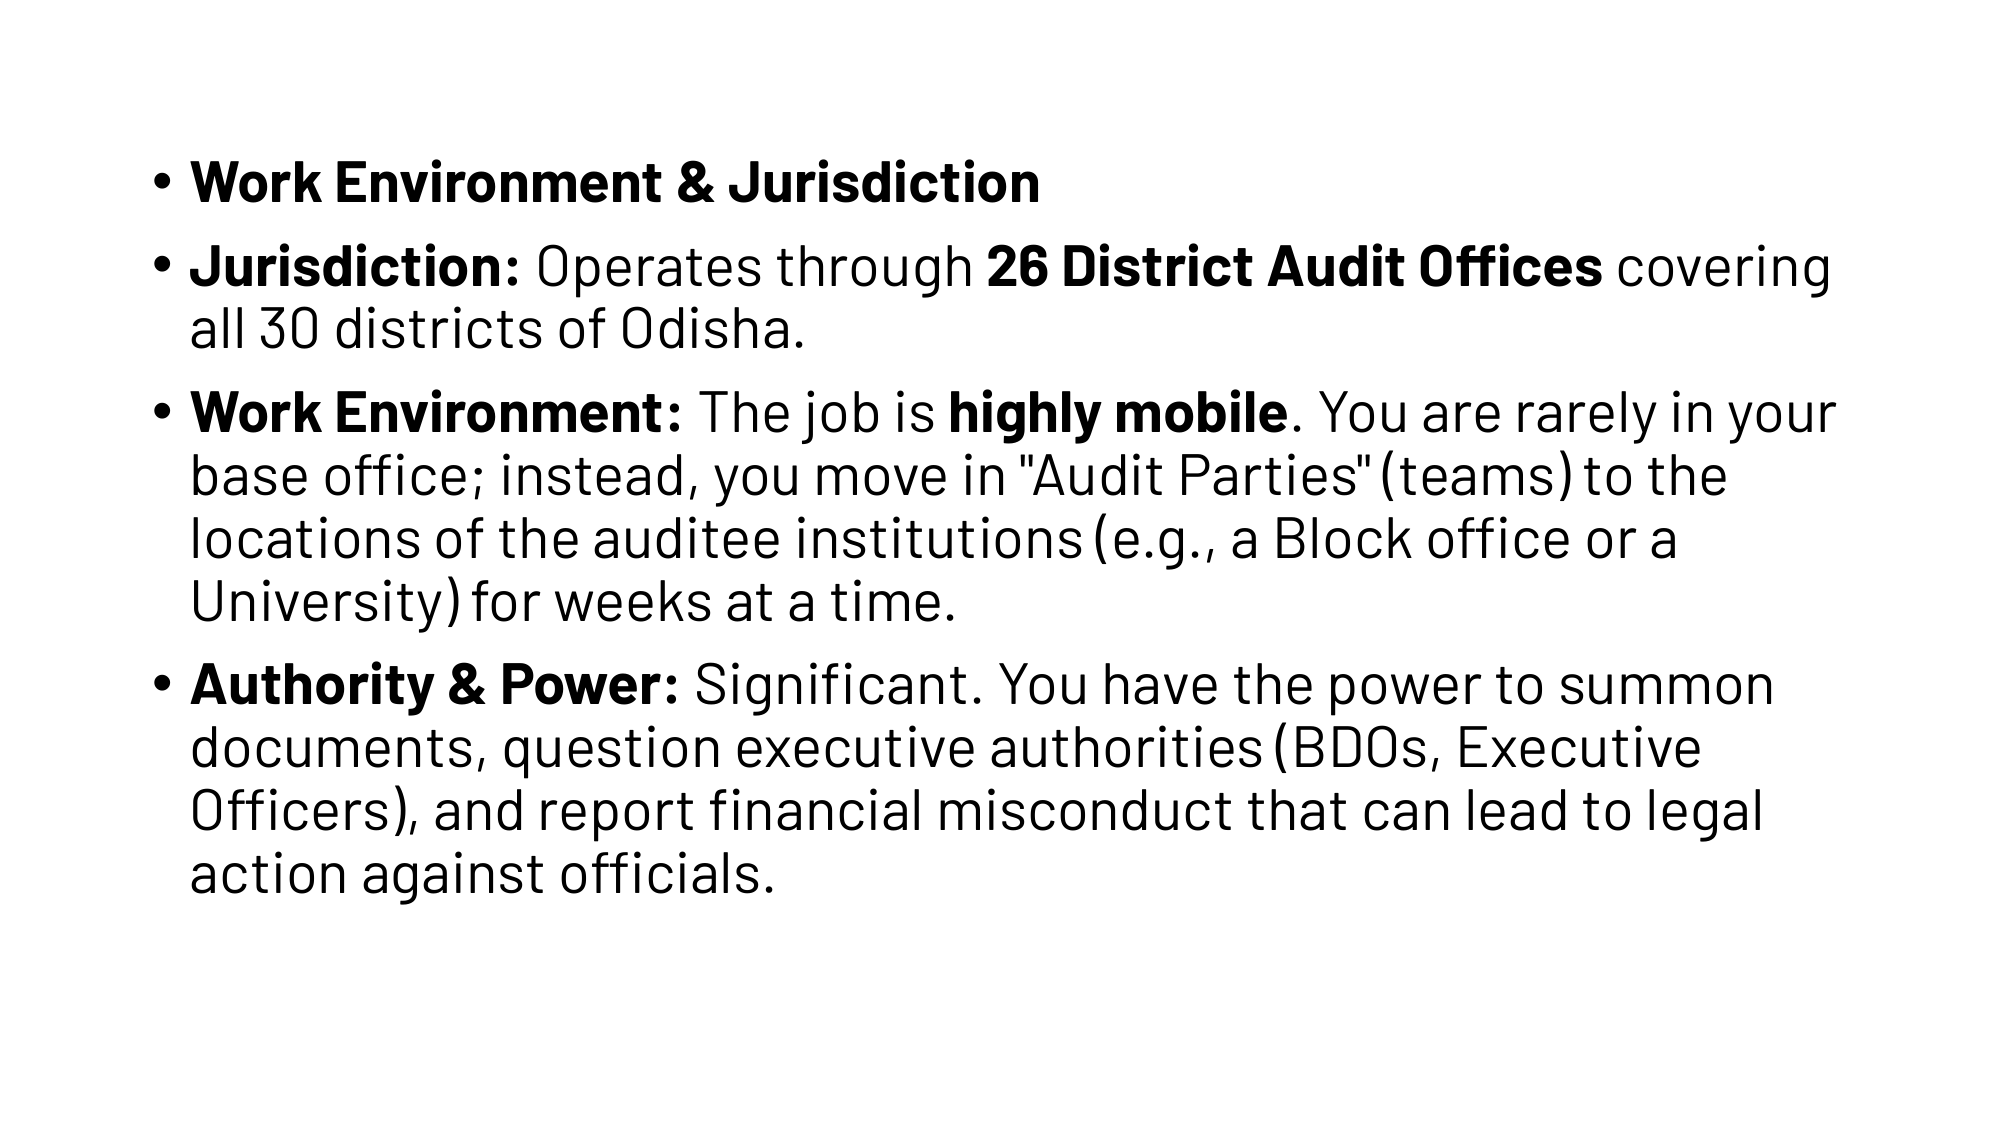

Work Environment & Jurisdiction
Jurisdiction: Operates through 26 District Audit Offices covering all 30 districts of Odisha.
Work Environment: The job is highly mobile. You are rarely in your base office; instead, you move in "Audit Parties" (teams) to the locations of the auditee institutions (e.g., a Block office or a University) for weeks at a time.
Authority & Power: Significant. You have the power to summon documents, question executive authorities (BDOs, Executive Officers), and report financial misconduct that can lead to legal action against officials.